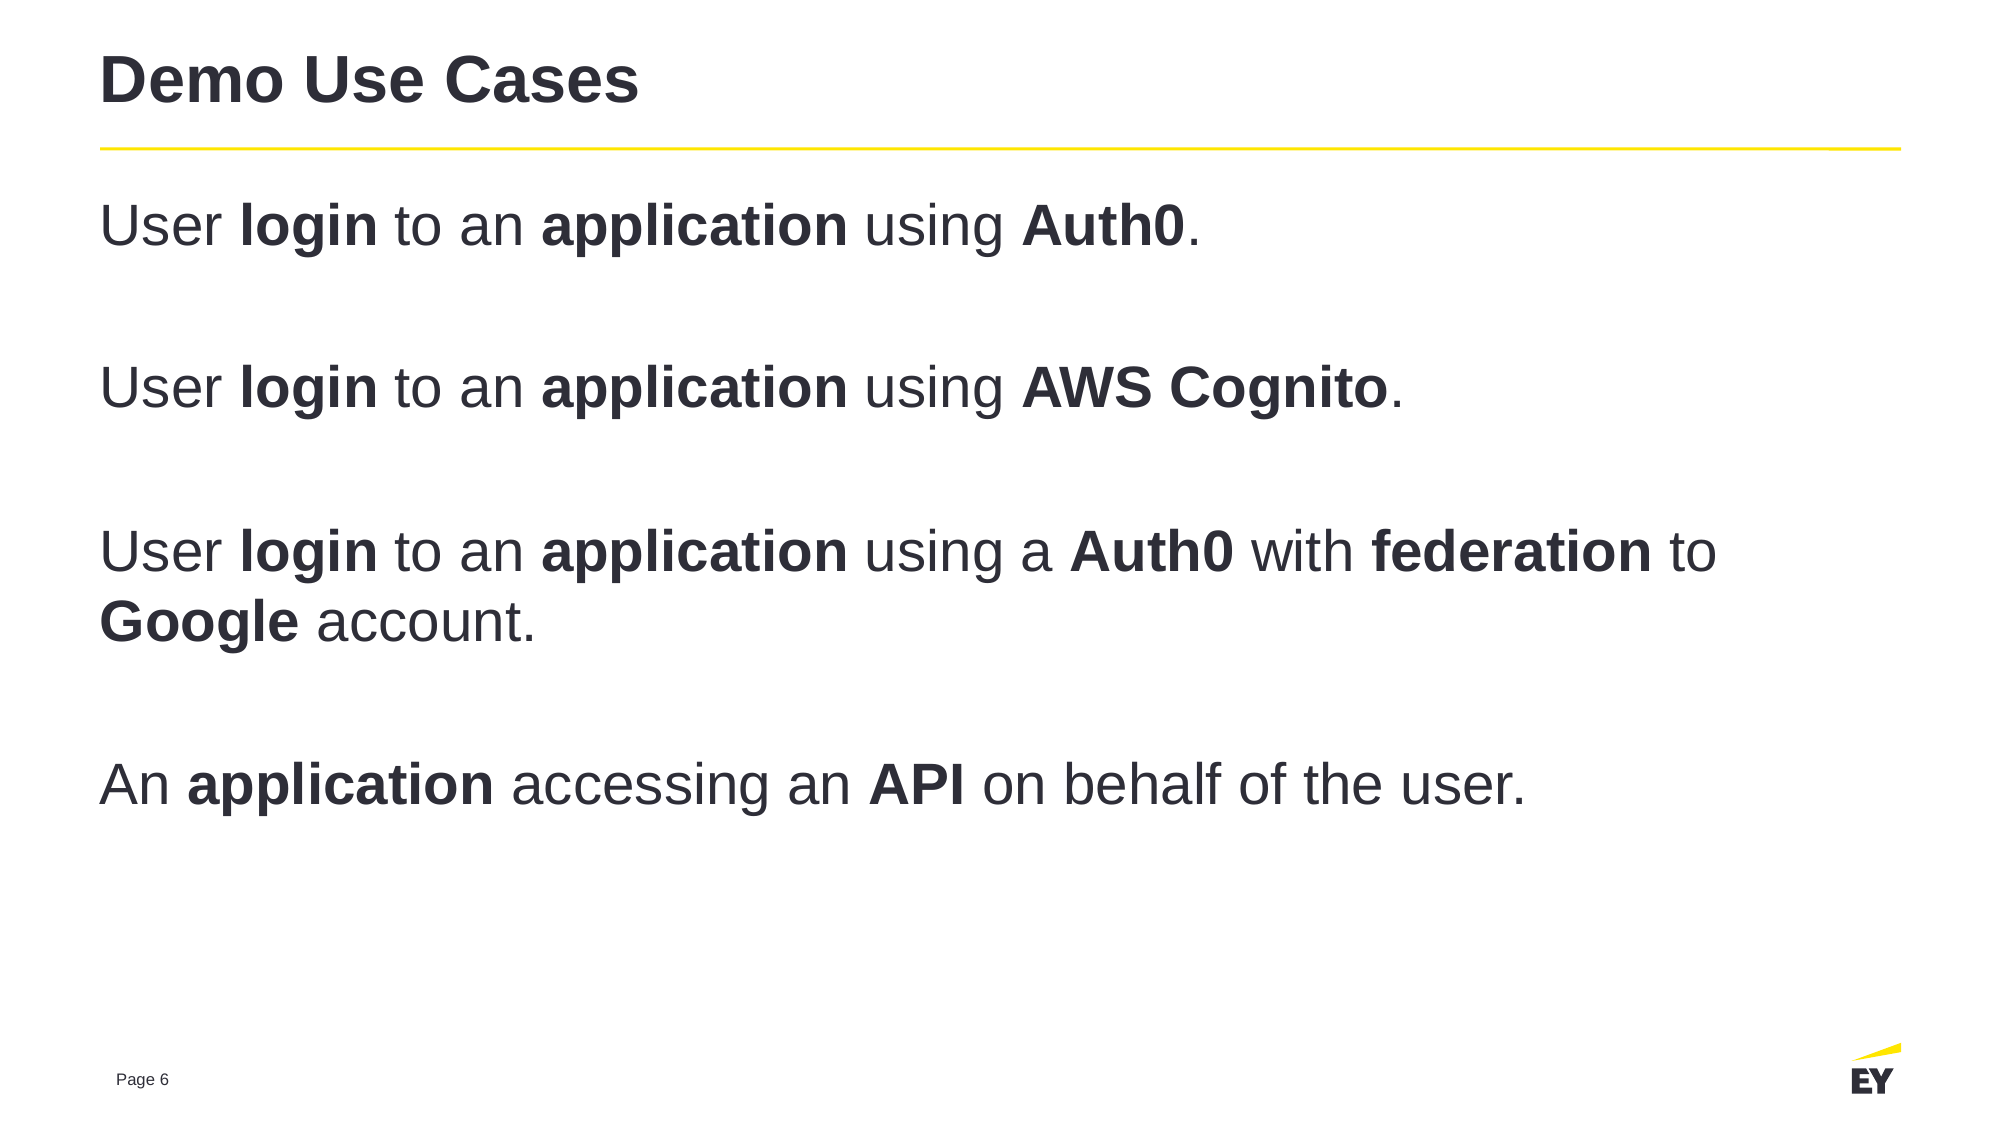

# Demo Use Cases
User login to an application using Auth0.

User login to an application using AWS Cognito.

User login to an application using a Auth0 with federation to Google account.

An application accessing an API on behalf of the user.
Page 6